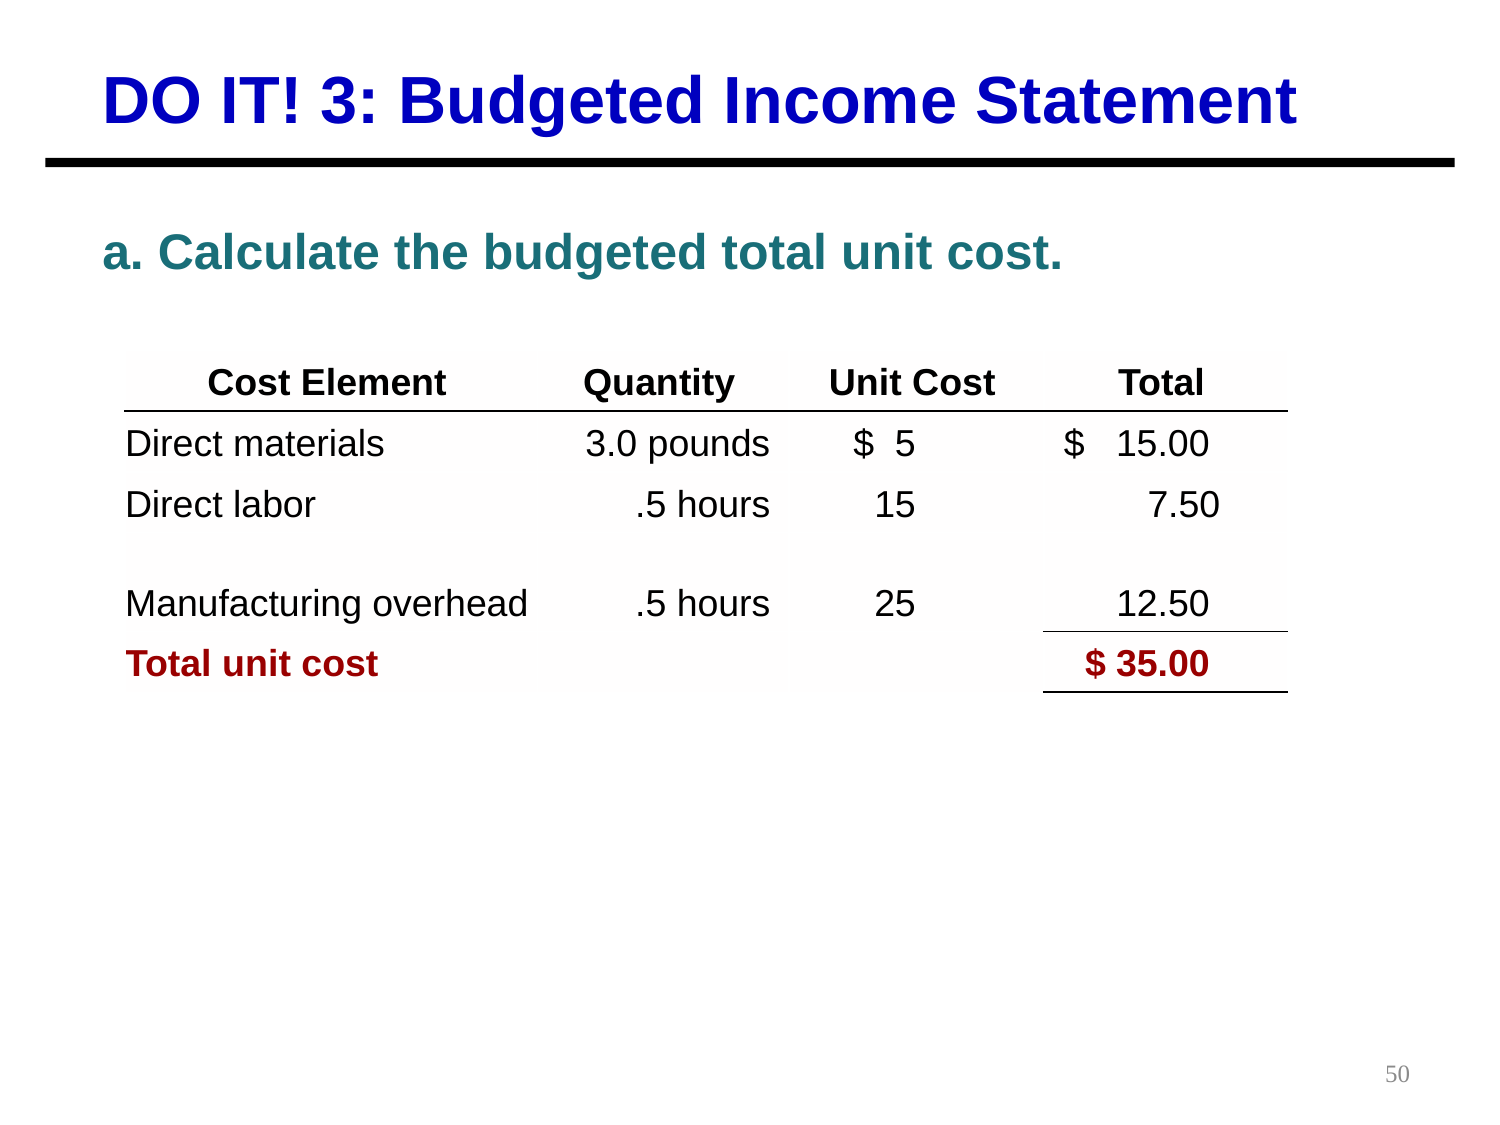

DO IT! 3: Budgeted Income Statement

a. Calculate the budgeted total unit cost.
| Cost Element | Quantity | Unit Cost | Total |
| --- | --- | --- | --- |
| Direct materials | 3.0 pounds | $ 5 | $ 15.00 |
| Direct labor | .5 hours | 15 | 7.50 |
| Manufacturing overhead | .5 hours | 25 | 12.50 |
| Total unit cost |  |  | $ 35.00 |
50